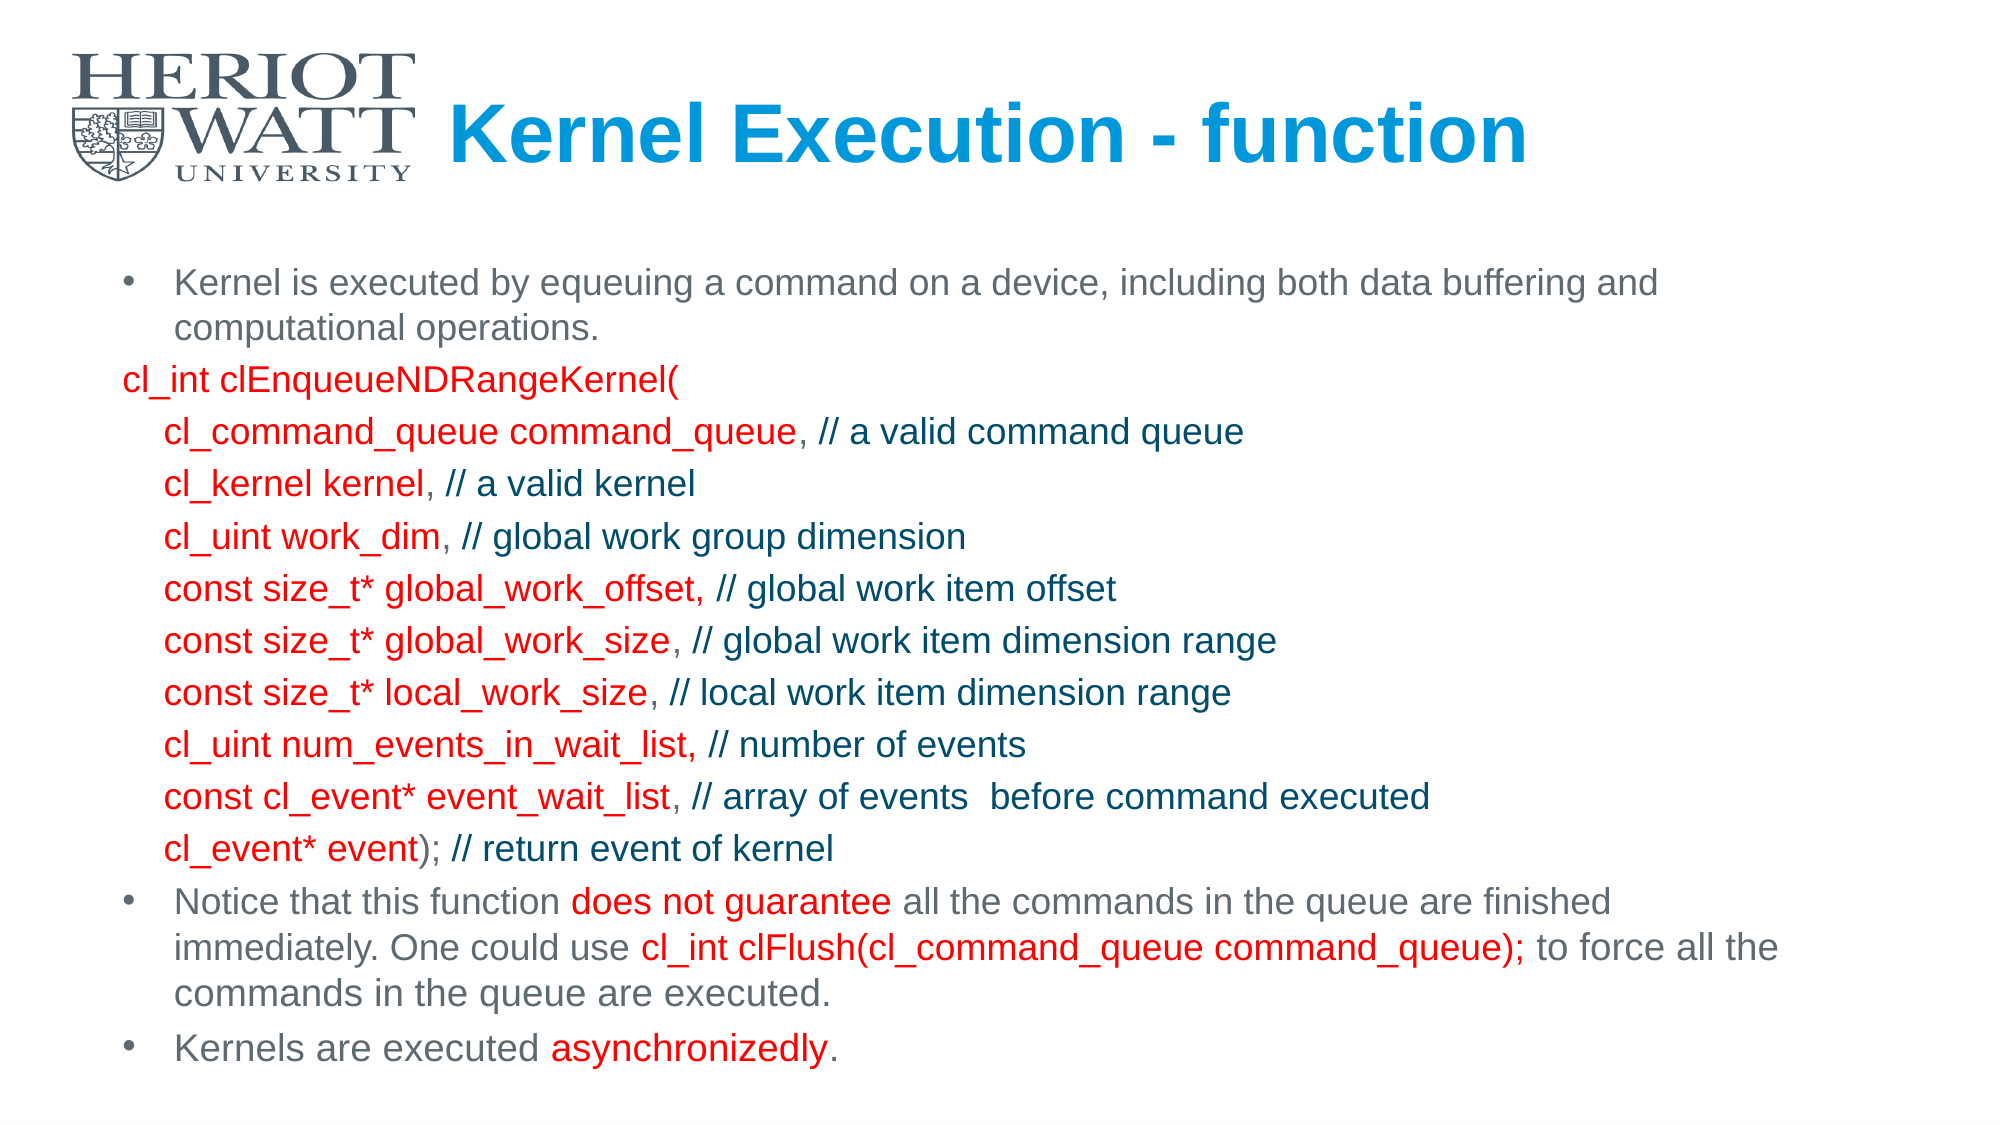

# Kernel Execution - function
Kernel is executed by equeuing a command on a device, including both data buffering and computational operations.
cl_int clEnqueueNDRangeKernel(
    cl_command_queue command_queue, // a valid command queue
    cl_kernel kernel, // a valid kernel
    cl_uint work_dim, // global work group dimension
    const size_t* global_work_offset, // global work item offset
    const size_t* global_work_size, // global work item dimension range
    const size_t* local_work_size, // local work item dimension range
    cl_uint num_events_in_wait_list, // number of events
    const cl_event* event_wait_list, // array of events  before command executed
    cl_event* event); // return event of kernel
Notice that this function does not guarantee all the commands in the queue are finished immediately. One could use cl_int clFlush(cl_command_queue command_queue); to force all the commands in the queue are executed.
Kernels are executed asynchronizedly.